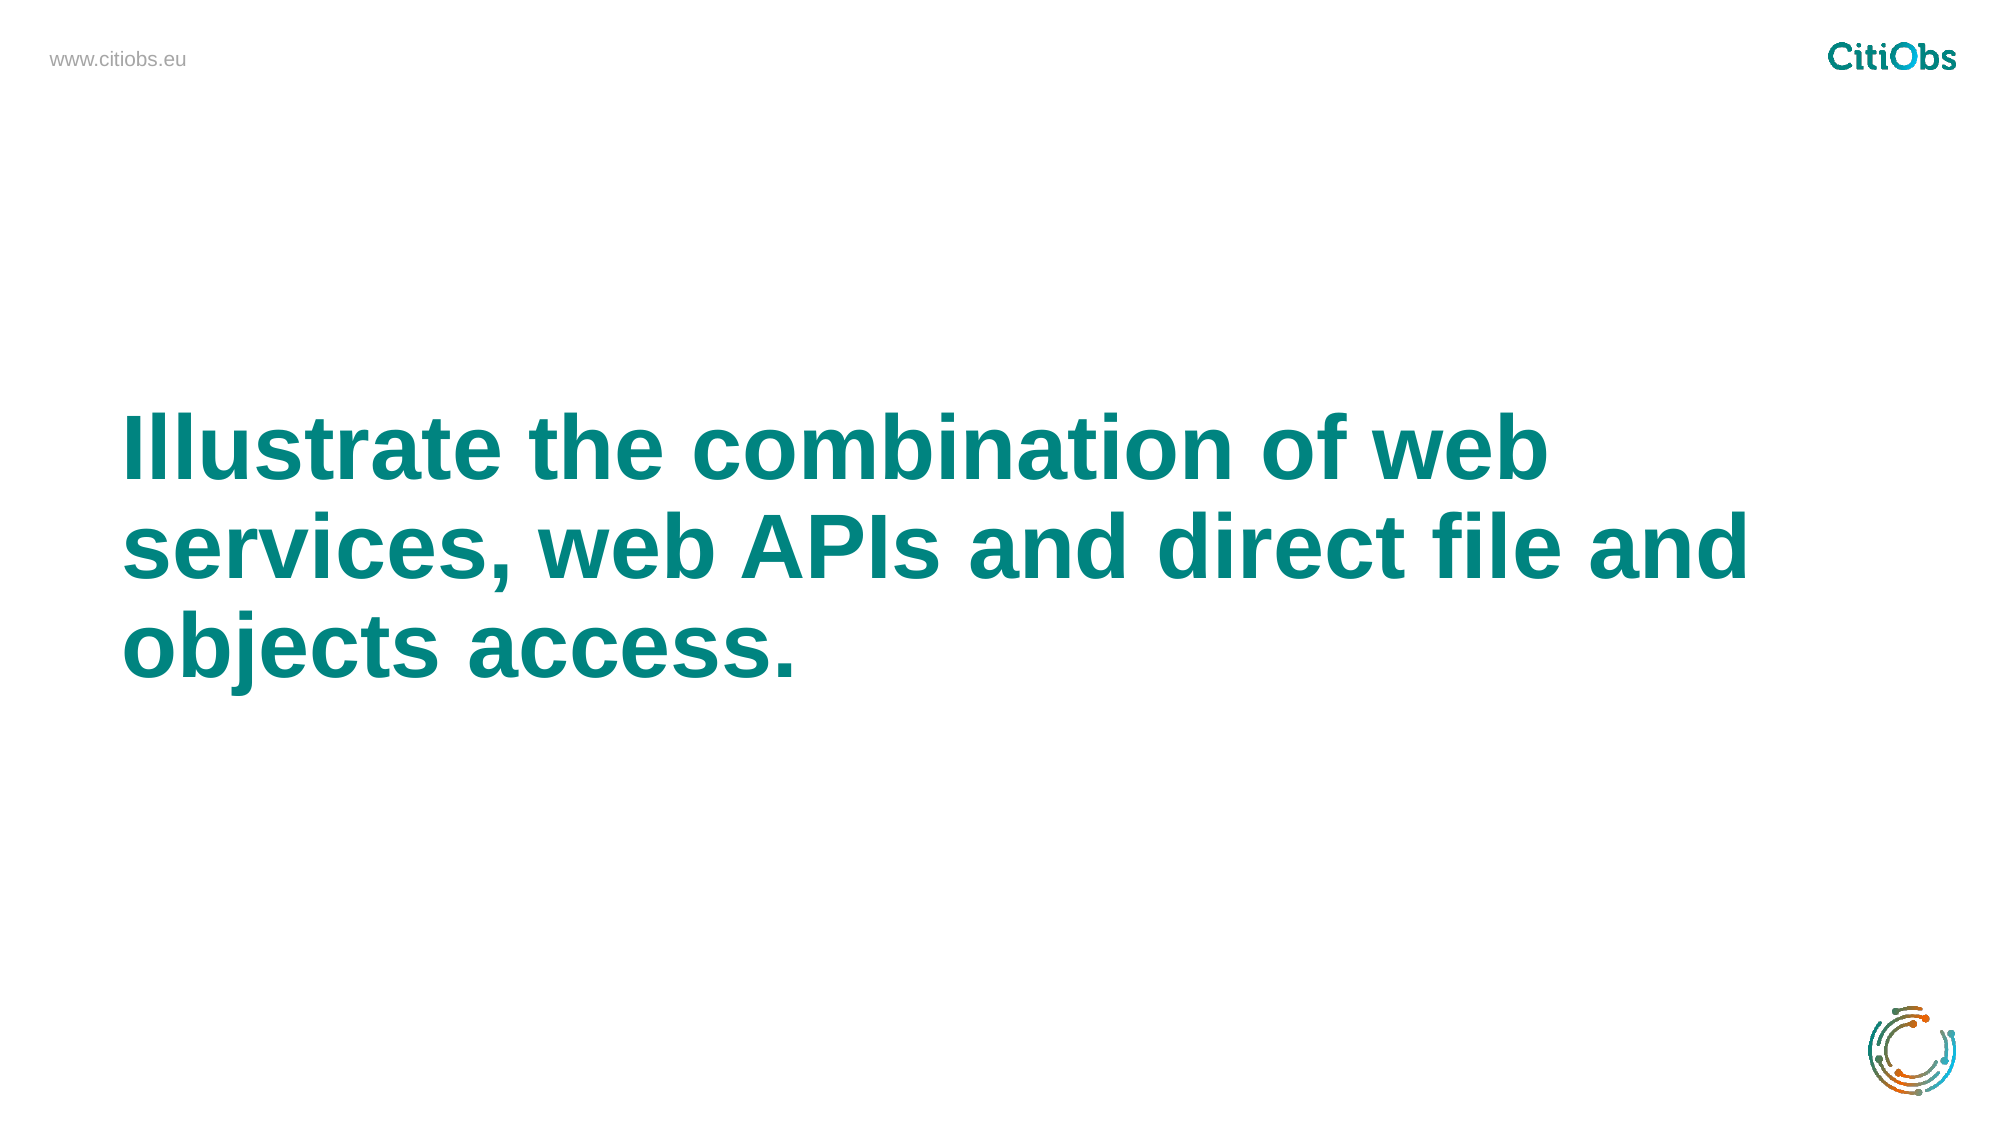

# Illustrate the combination of web services, web APIs and direct file and objects access.